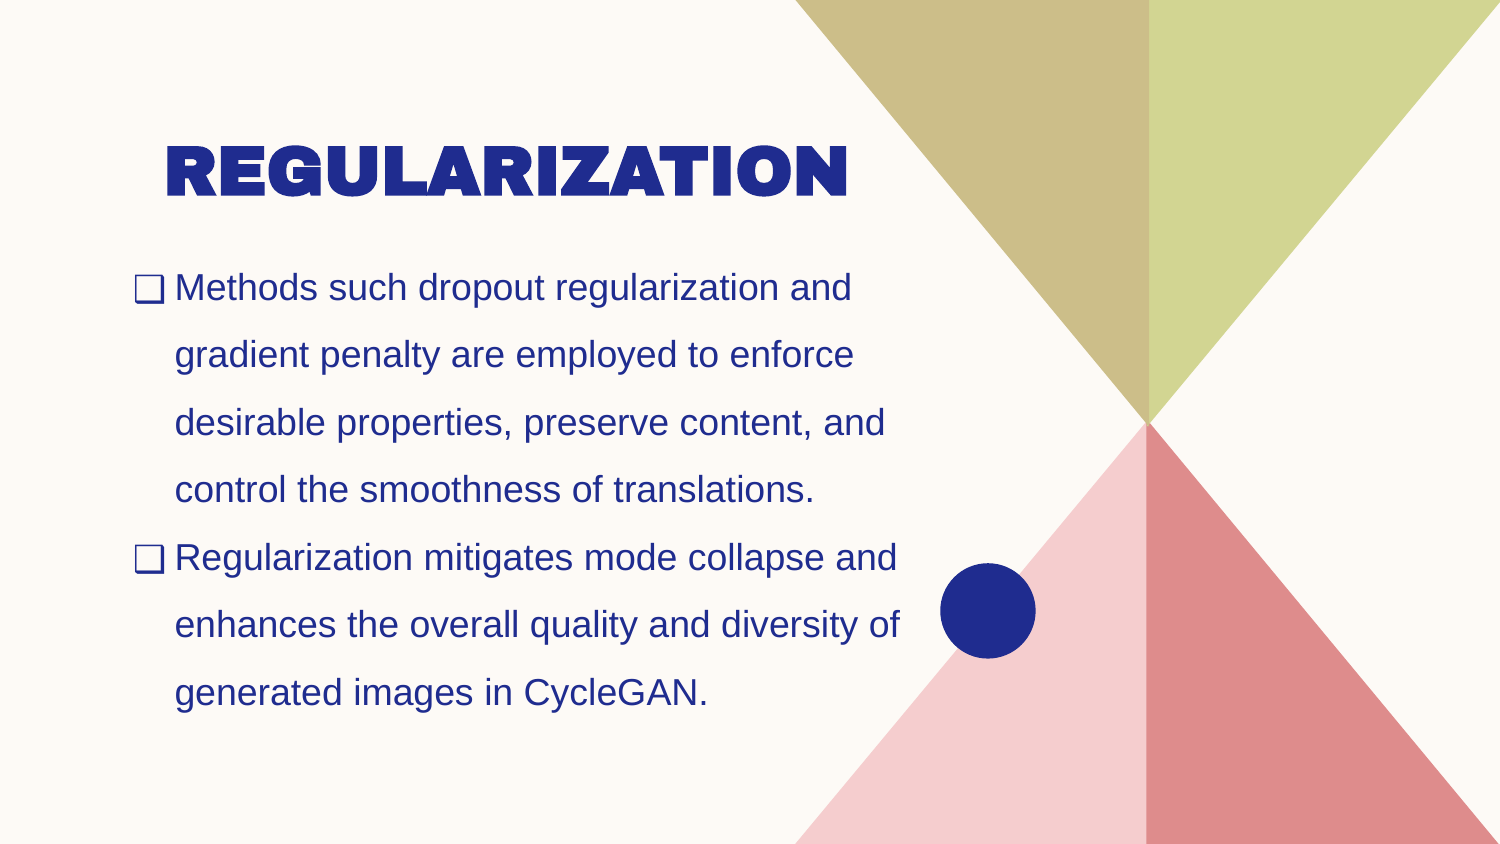

# REGULARIZATION
Methods such dropout regularization and gradient penalty are employed to enforce desirable properties, preserve content, and control the smoothness of translations.
Regularization mitigates mode collapse and enhances the overall quality and diversity of generated images in CycleGAN.